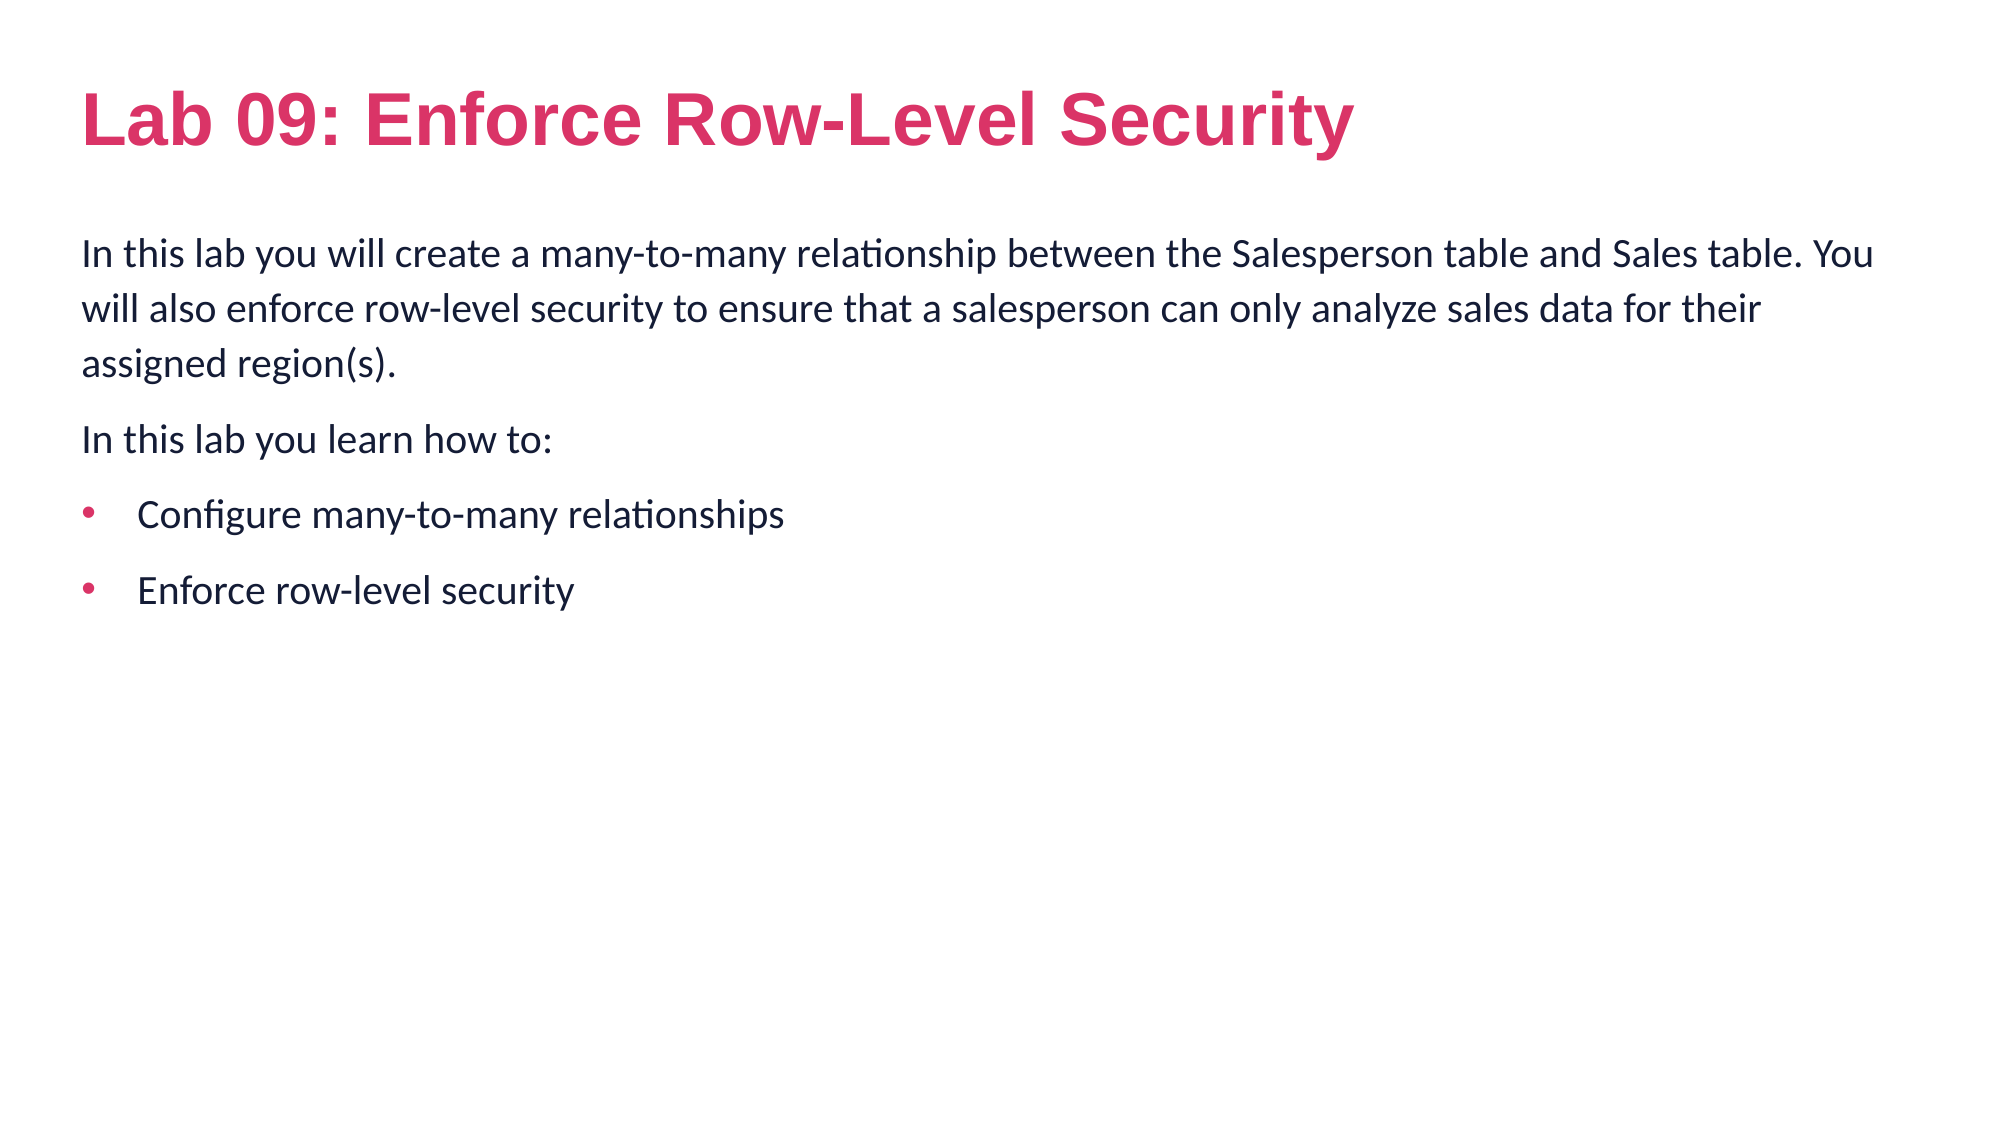

# Lab 09: Enforce Row-Level Security
In this lab you will create a many-to-many relationship between the Salesperson table and Sales table. You will also enforce row-level security to ensure that a salesperson can only analyze sales data for their assigned region(s).
In this lab you learn how to:
Configure many-to-many relationships
Enforce row-level security